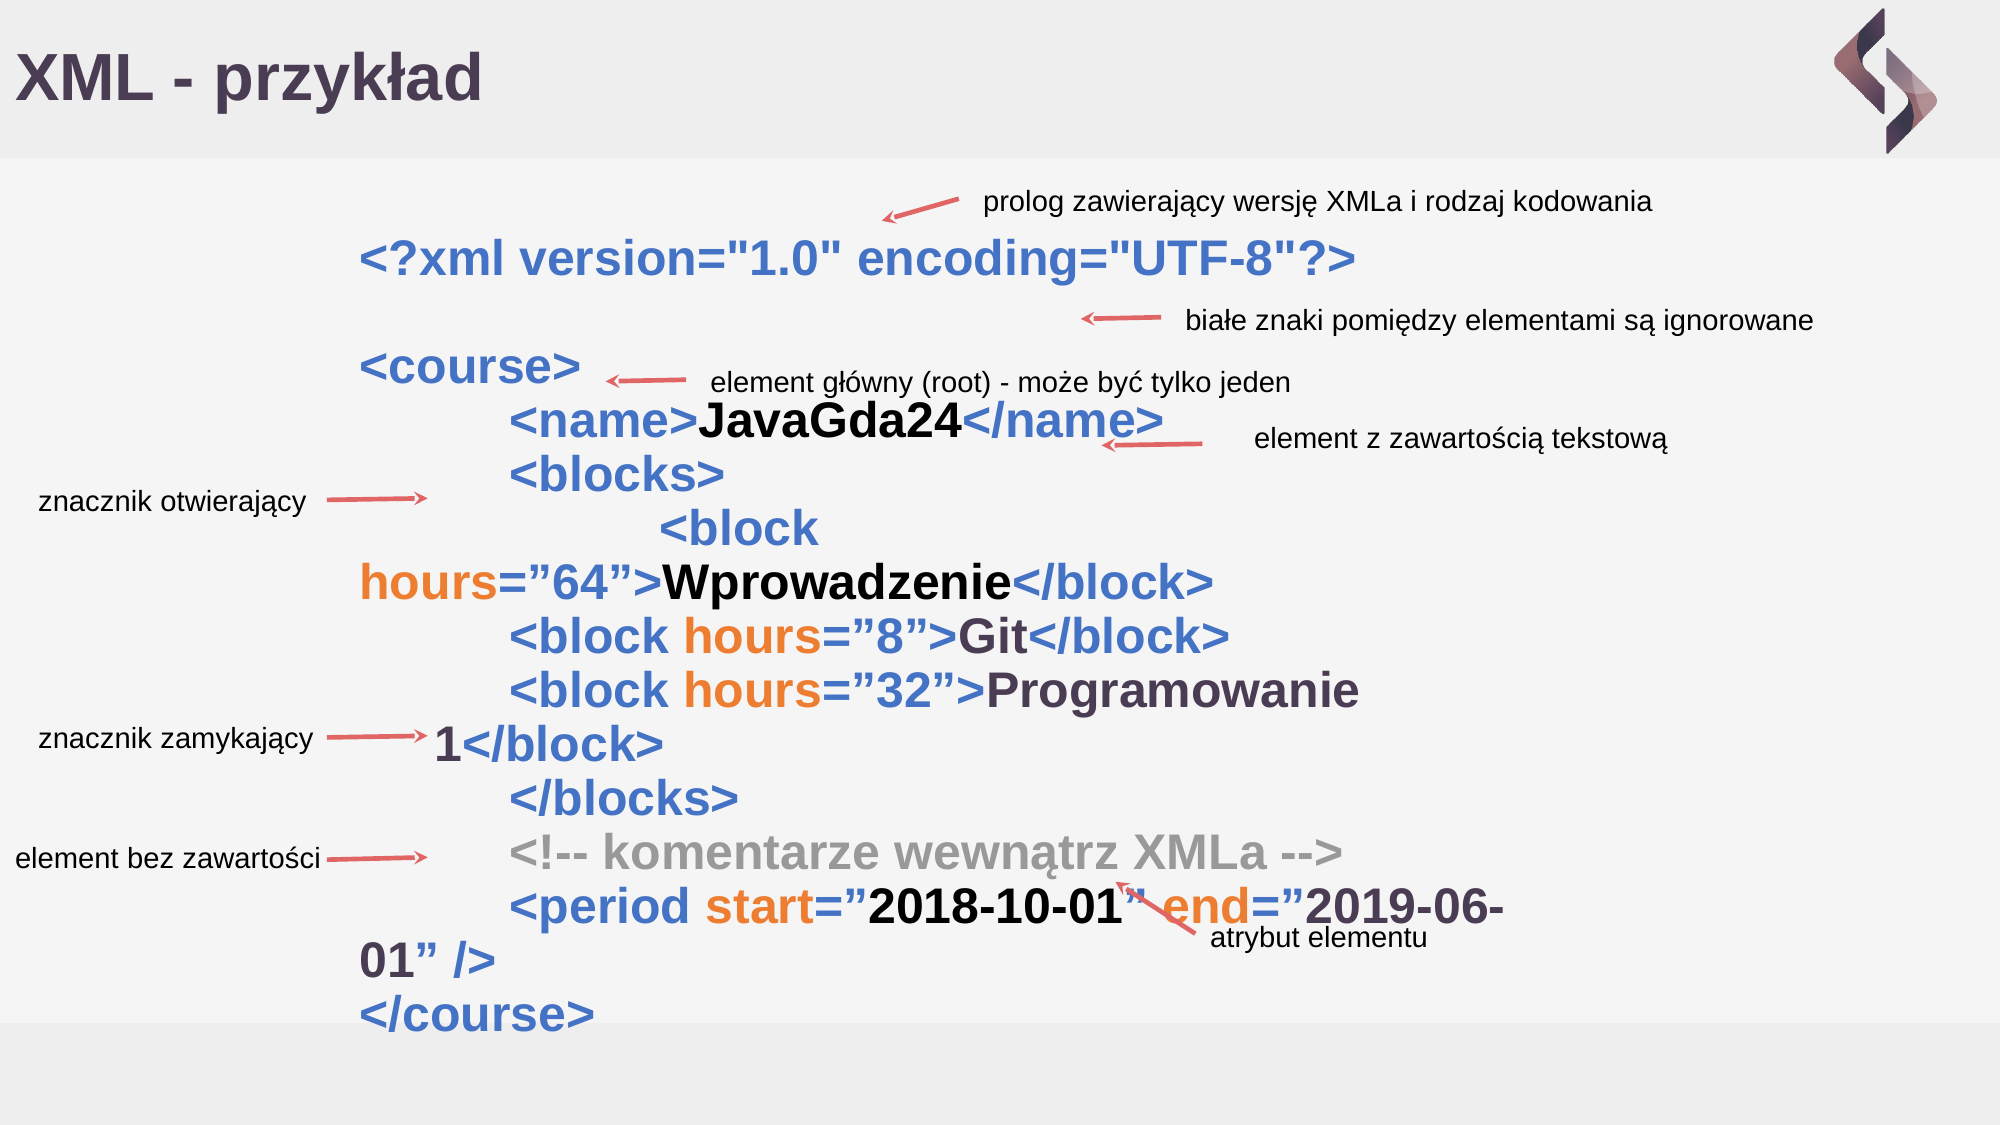

# XML - przykład
prolog zawierający wersję XMLa i rodzaj kodowania
<?xml version="1.0" encoding="UTF-8"?>

<course>
	<name>JavaGda24</name>
	<blocks>
		<block hours=”64”>Wprowadzenie</block>
<block hours=”8”>Git</block>
<block hours=”32”>Programowanie 1</block>
 	</blocks>
	<!-- komentarze wewnątrz XMLa -->
	<period start=”2018-10-01” end=”2019-06-01” />
</course>
białe znaki pomiędzy elementami są ignorowane
element główny (root) - może być tylko jeden
element z zawartością tekstową
znacznik otwierający
znacznik zamykający
element bez zawartości
atrybut elementu